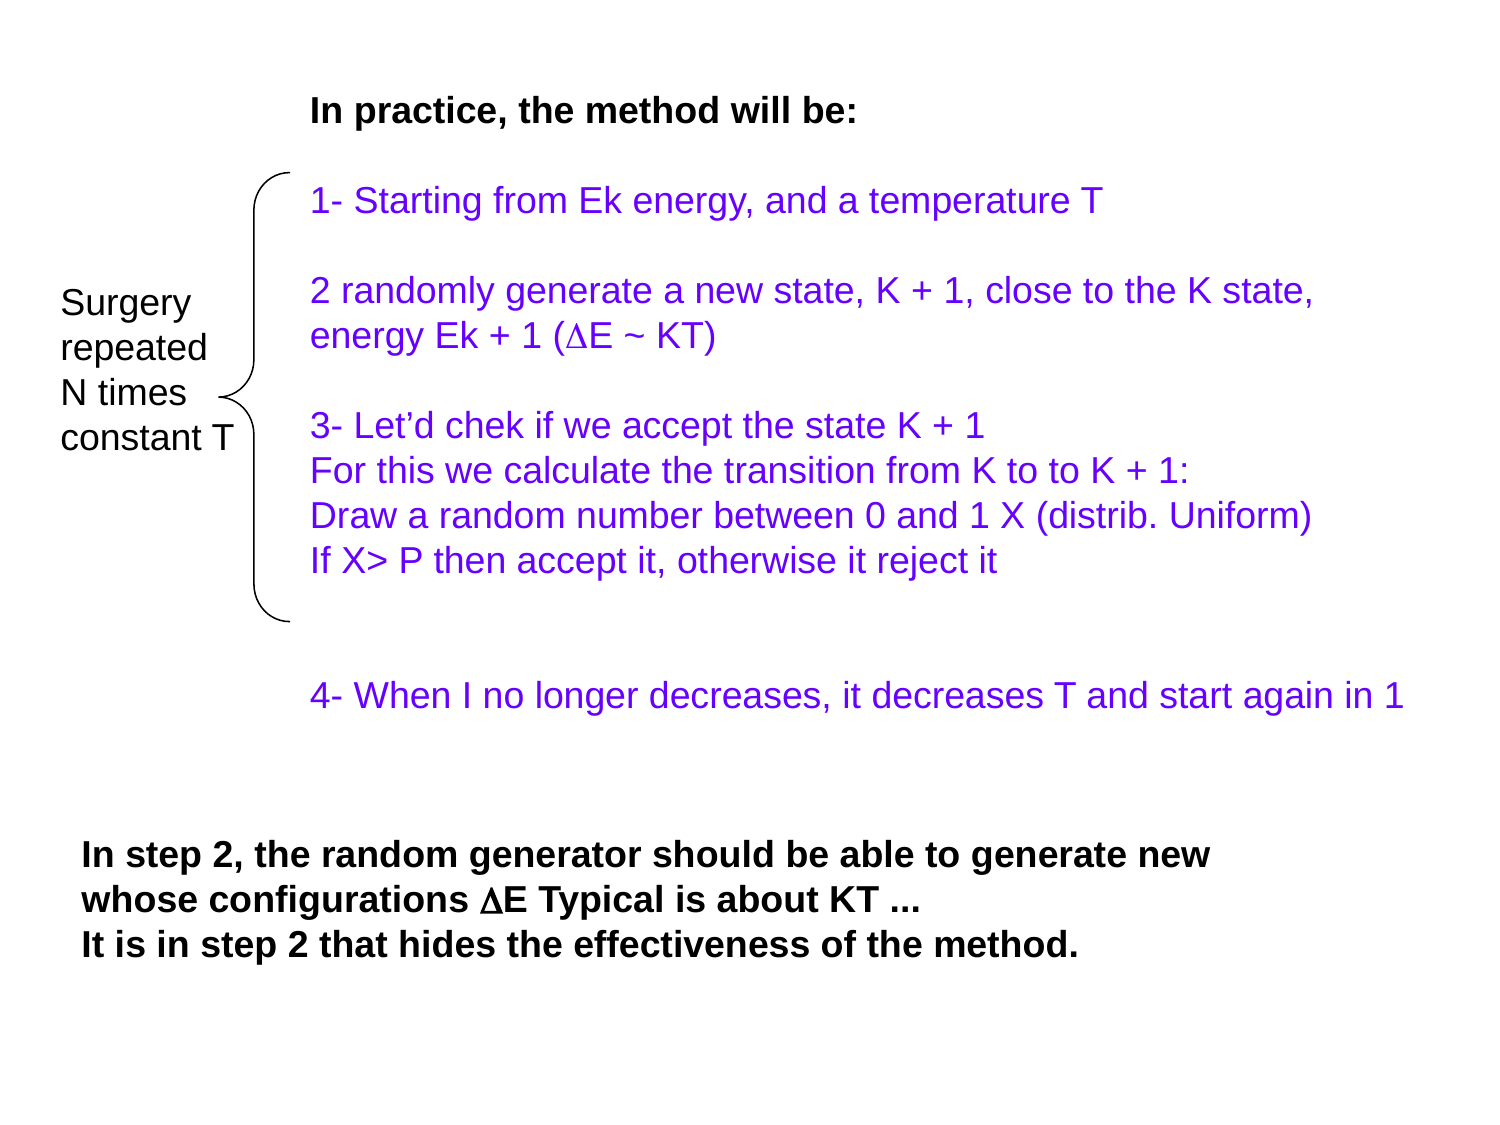

In practice, the method will be:

1- Starting from Ek energy, and a temperature T

2 randomly generate a new state, K + 1, close to the K state,
energy Ek + 1 (ΔE ~ KT)

3- Let’d chek if we accept the state K + 1
For this we calculate the transition from K to to K + 1:
Draw a random number between 0 and 1 X (distrib. Uniform)
If X> P then accept it, otherwise it reject it

4- When I no longer decreases, it decreases T and start again in 1

Surgery
repeated
N times
constant T

In step 2, the random generator should be able to generate new
whose configurations ΔE Typical is about KT ...
It is in step 2 that hides the effectiveness of the method.